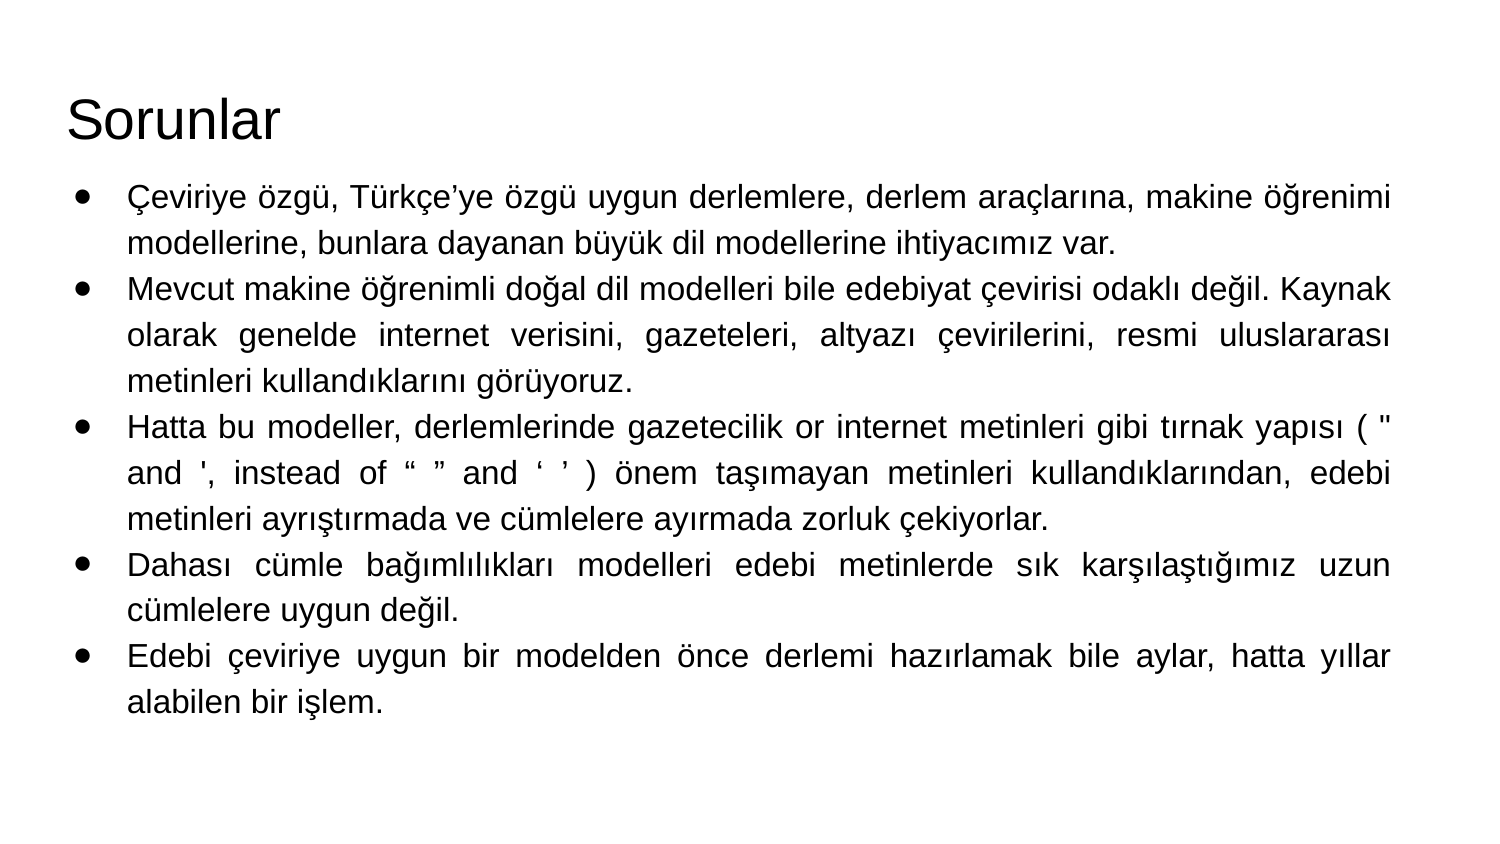

# Sorunlar
Çeviriye özgü, Türkçe’ye özgü uygun derlemlere, derlem araçlarına, makine öğrenimi modellerine, bunlara dayanan büyük dil modellerine ihtiyacımız var.
Mevcut makine öğrenimli doğal dil modelleri bile edebiyat çevirisi odaklı değil. Kaynak olarak genelde internet verisini, gazeteleri, altyazı çevirilerini, resmi uluslararası metinleri kullandıklarını görüyoruz.
Hatta bu modeller, derlemlerinde gazetecilik or internet metinleri gibi tırnak yapısı ( " and ', instead of “ ” and ‘ ’ ) önem taşımayan metinleri kullandıklarından, edebi metinleri ayrıştırmada ve cümlelere ayırmada zorluk çekiyorlar.
Dahası cümle bağımlılıkları modelleri edebi metinlerde sık karşılaştığımız uzun cümlelere uygun değil.
Edebi çeviriye uygun bir modelden önce derlemi hazırlamak bile aylar, hatta yıllar alabilen bir işlem.